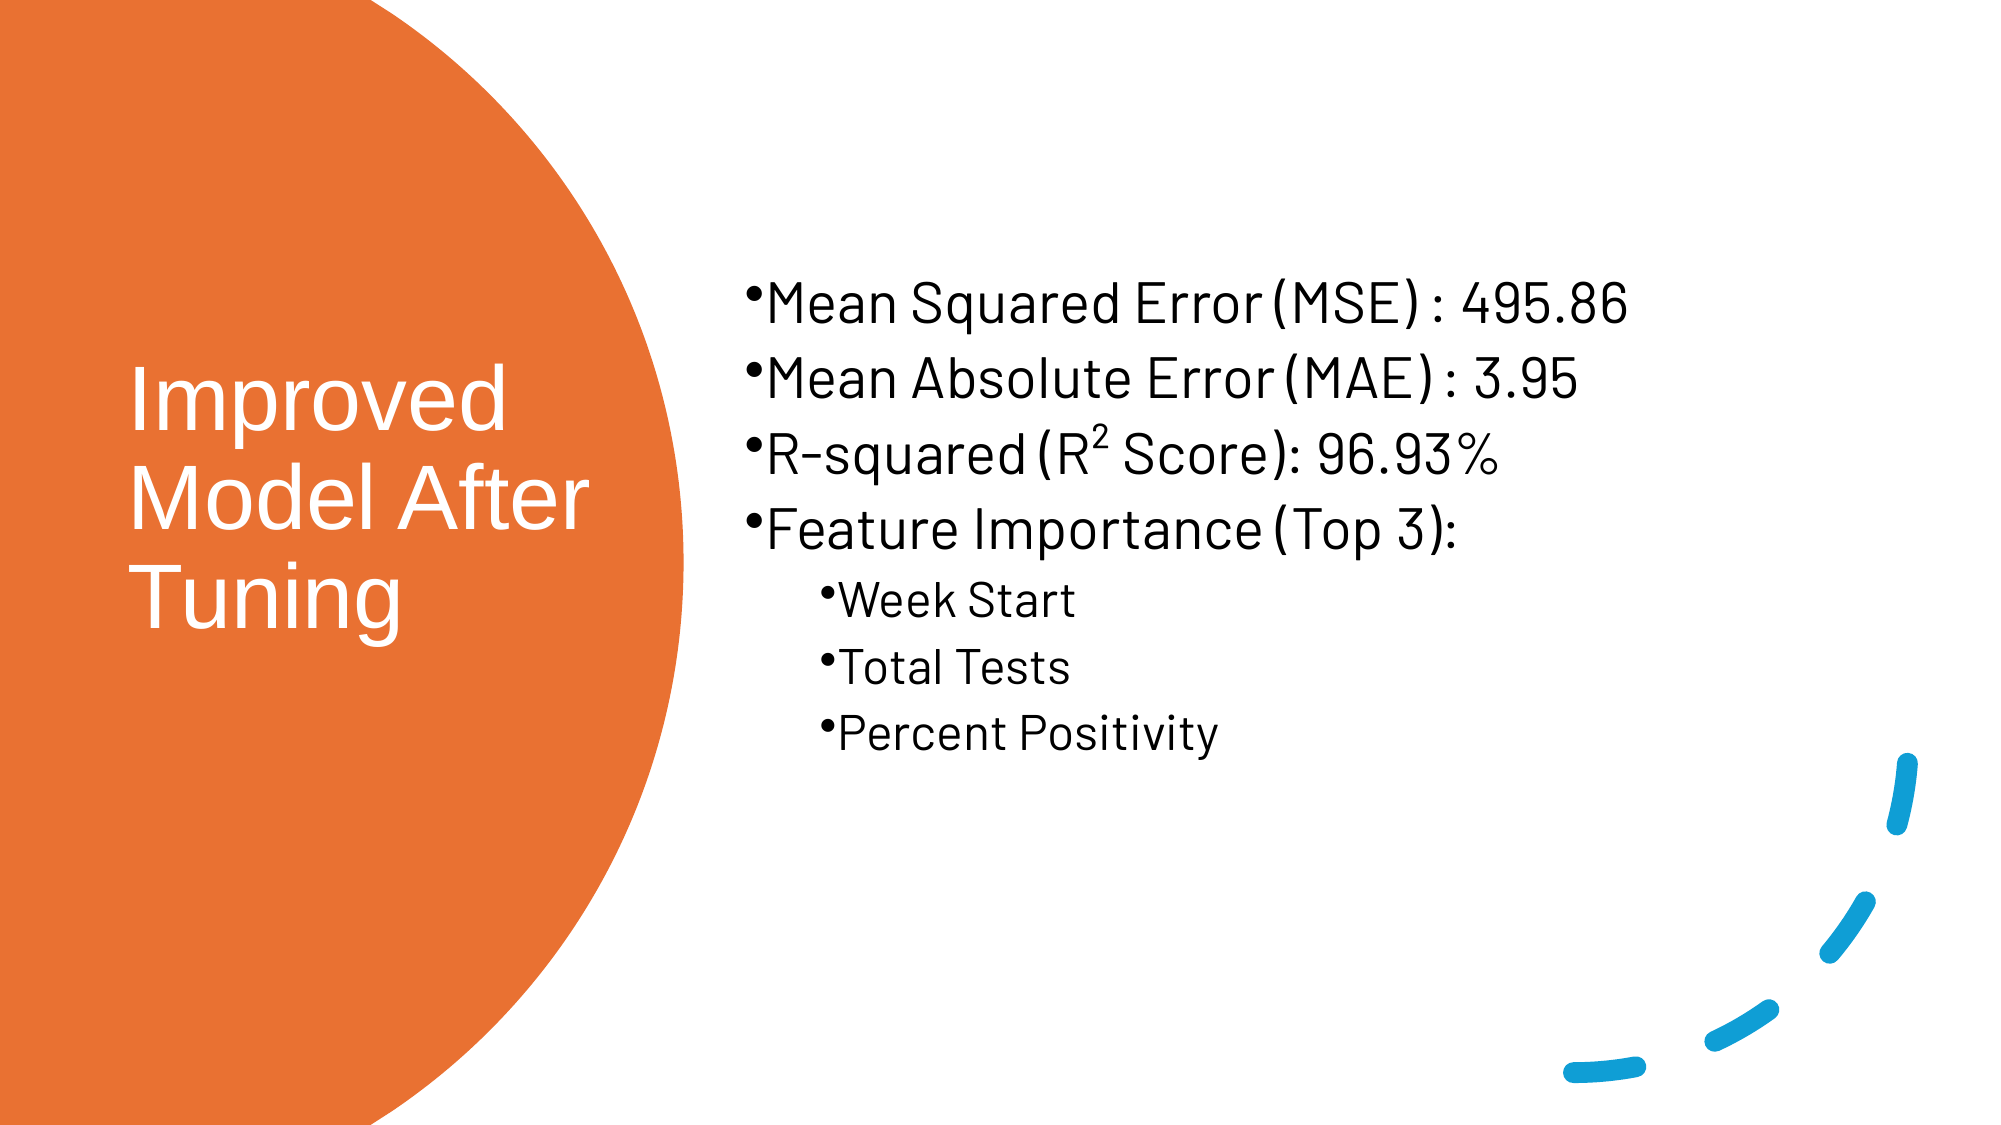

Mean Squared Error (MSE) : 495.86
Mean Absolute Error (MAE) : 3.95
R-squared (R² Score): 96.93%
Feature Importance (Top 3):
Week Start
Total Tests
Percent Positivity

# Improved Model After Tuning